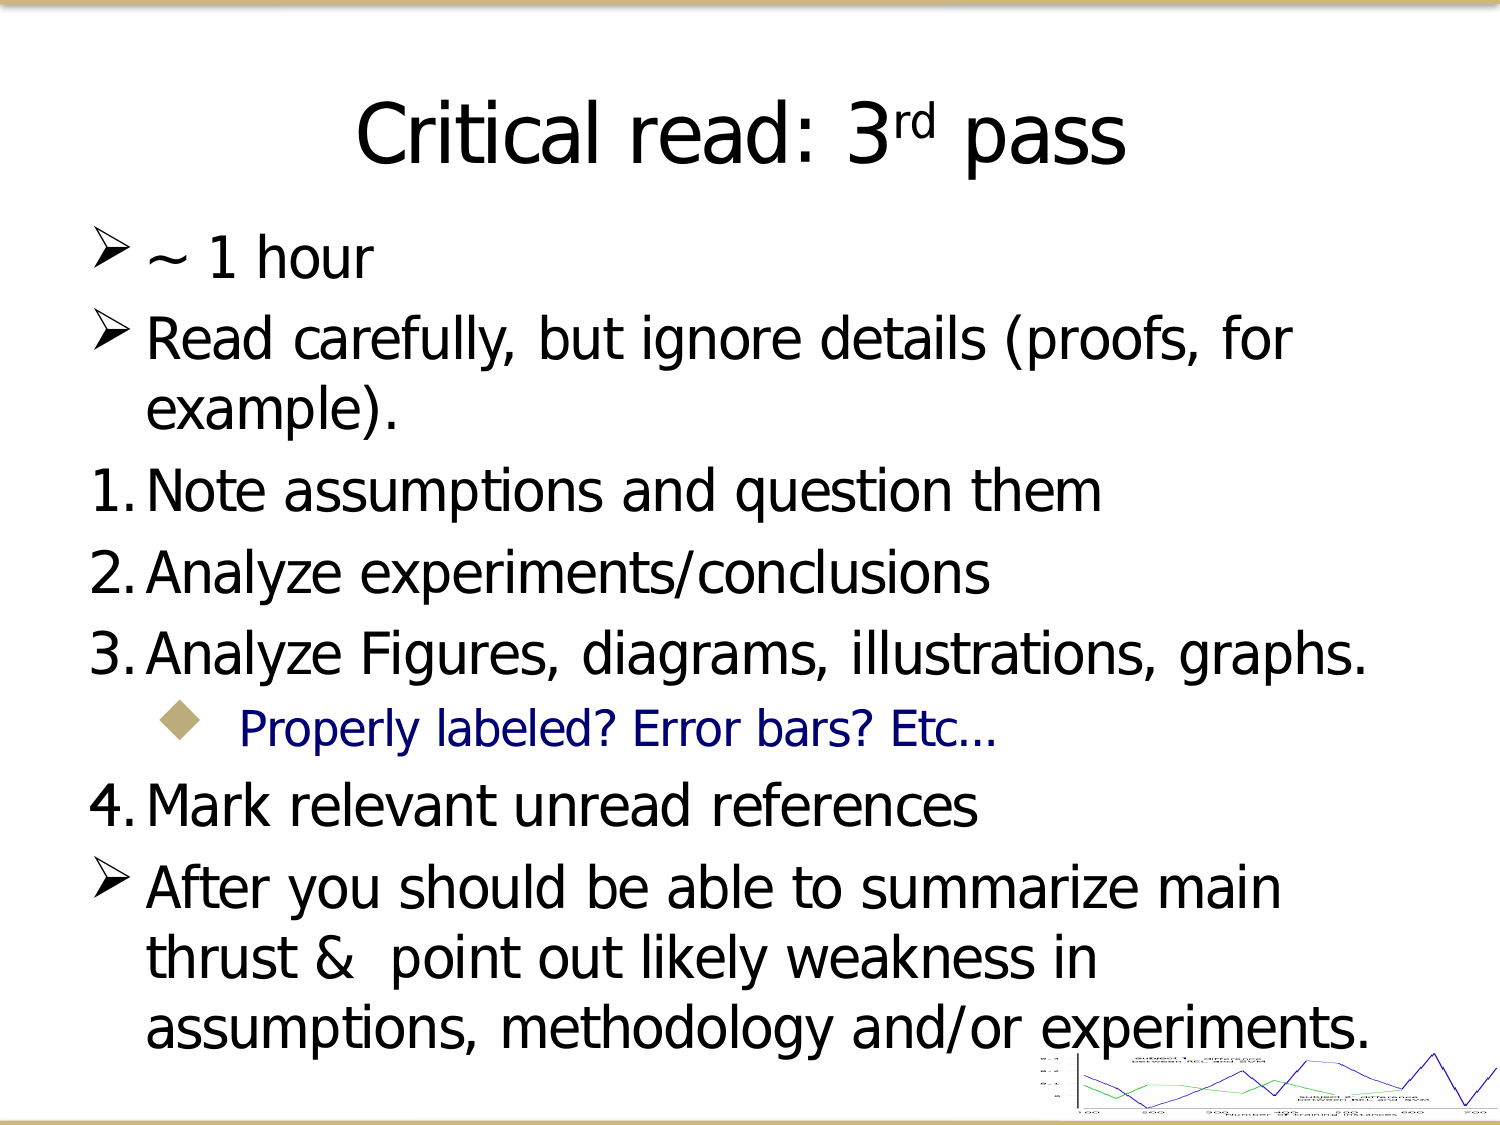

Critical read: 3rd pass
~ 1 hour
Read carefully, but ignore details (proofs, for example).
Note assumptions and question them
Analyze experiments/conclusions
Analyze Figures, diagrams, illustrations, graphs.
Properly labeled? Error bars? Etc…
Mark relevant unread references
After you should be able to summarize main thrust &  point out likely weakness in assumptions, methodology and/or experiments.